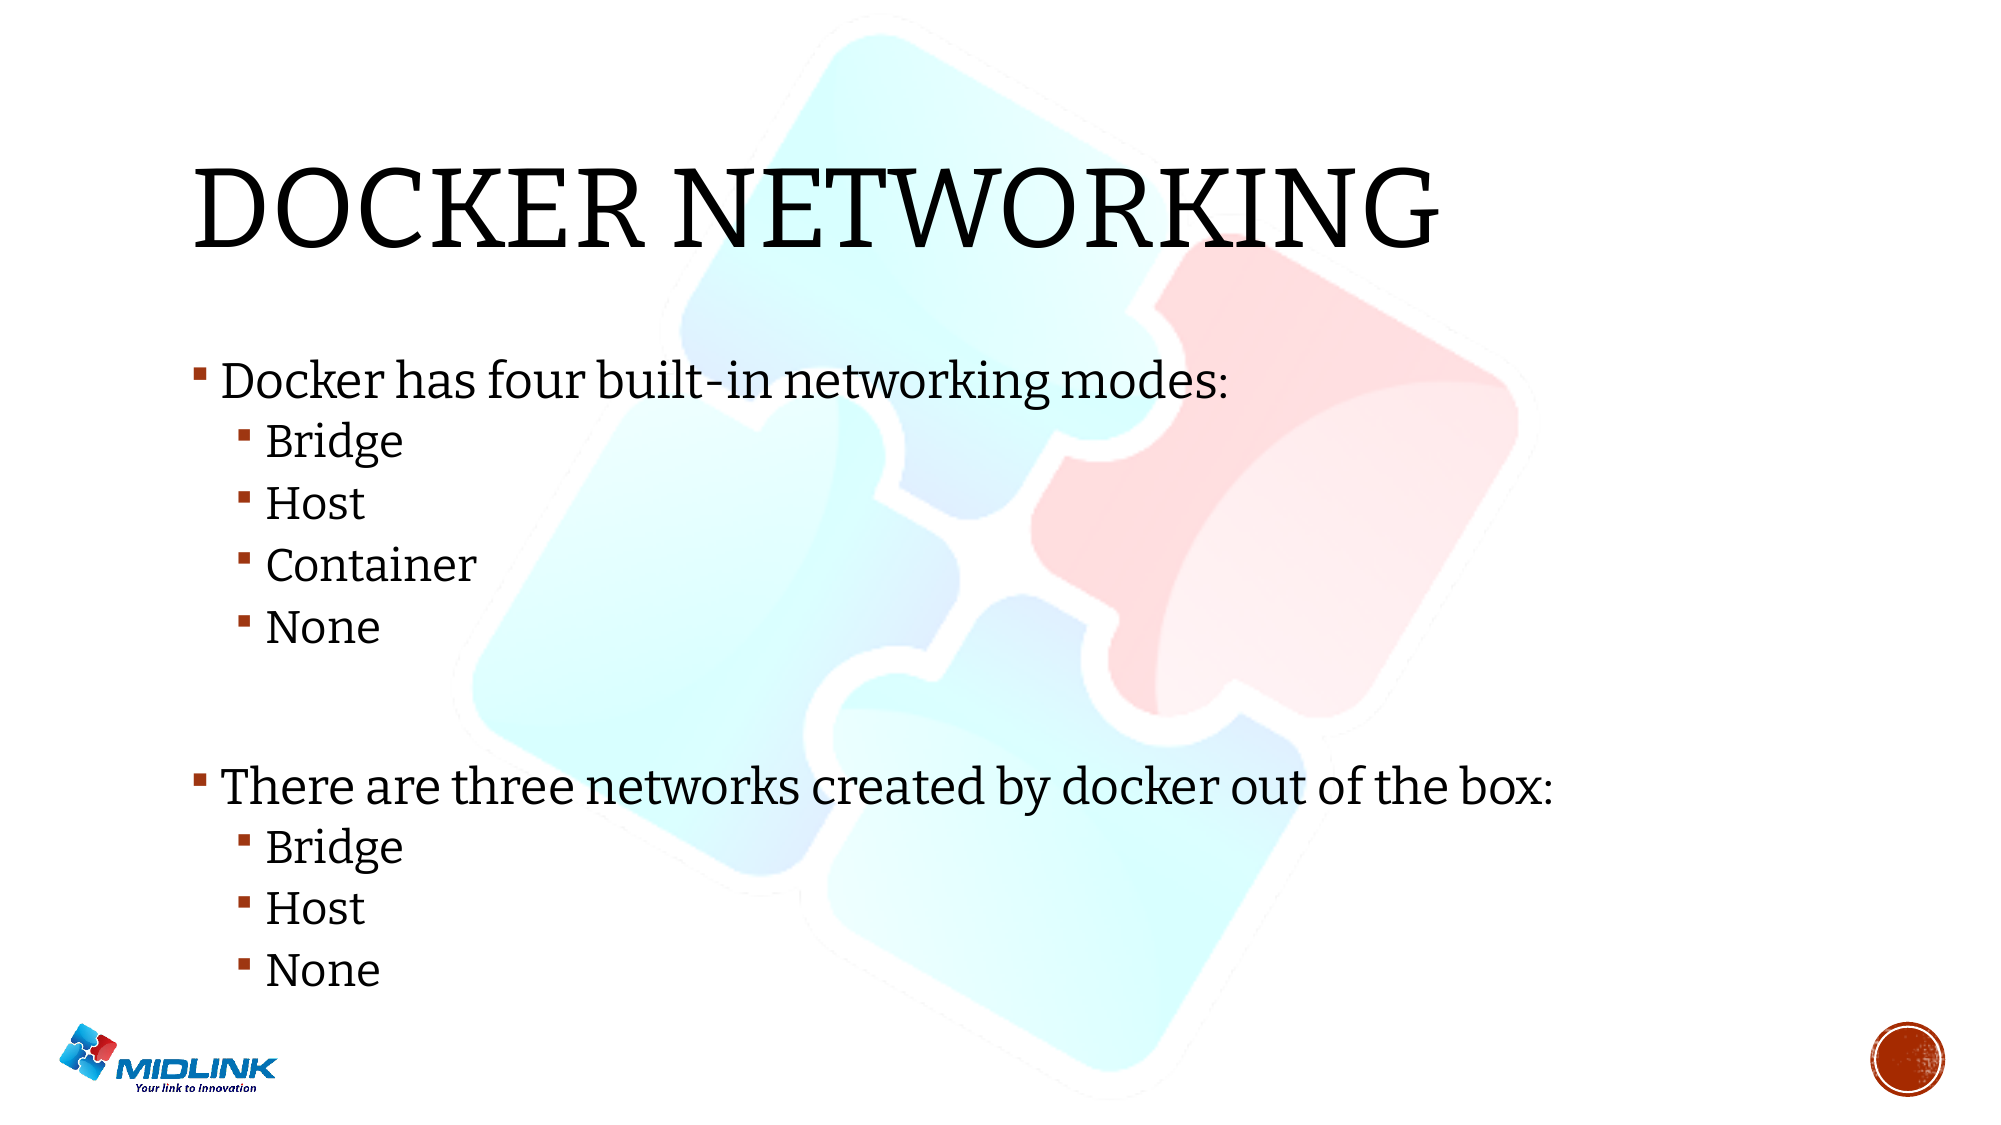

# Docker networking
Docker has four built-in networking modes:
Bridge
Host
Container
None

There are three networks created by docker out of the box:
Bridge
Host
None